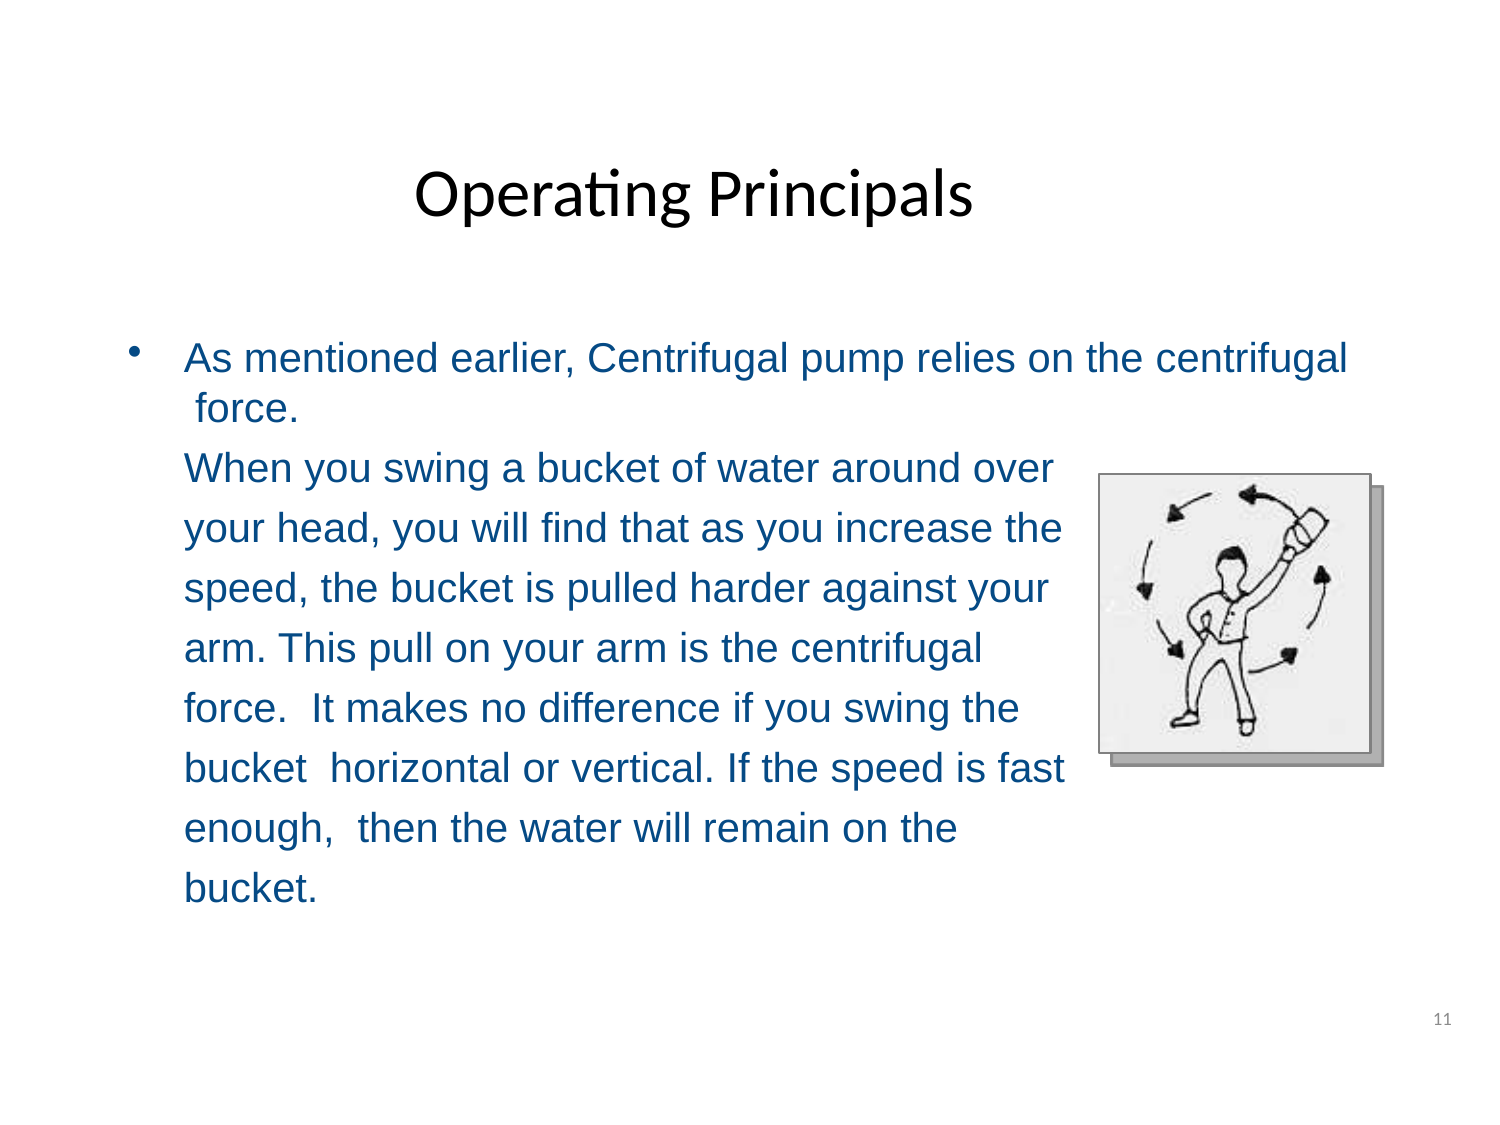

# Operating Principals
As mentioned earlier, Centrifugal pump relies on the centrifugal  force.
When you swing a bucket of water around over  your head, you will find that as you increase the  speed, the bucket is pulled harder against your  arm. This pull on your arm is the centrifugal force.  It makes no difference if you swing the bucket  horizontal or vertical. If the speed is fast enough,  then the water will remain on the bucket.

11